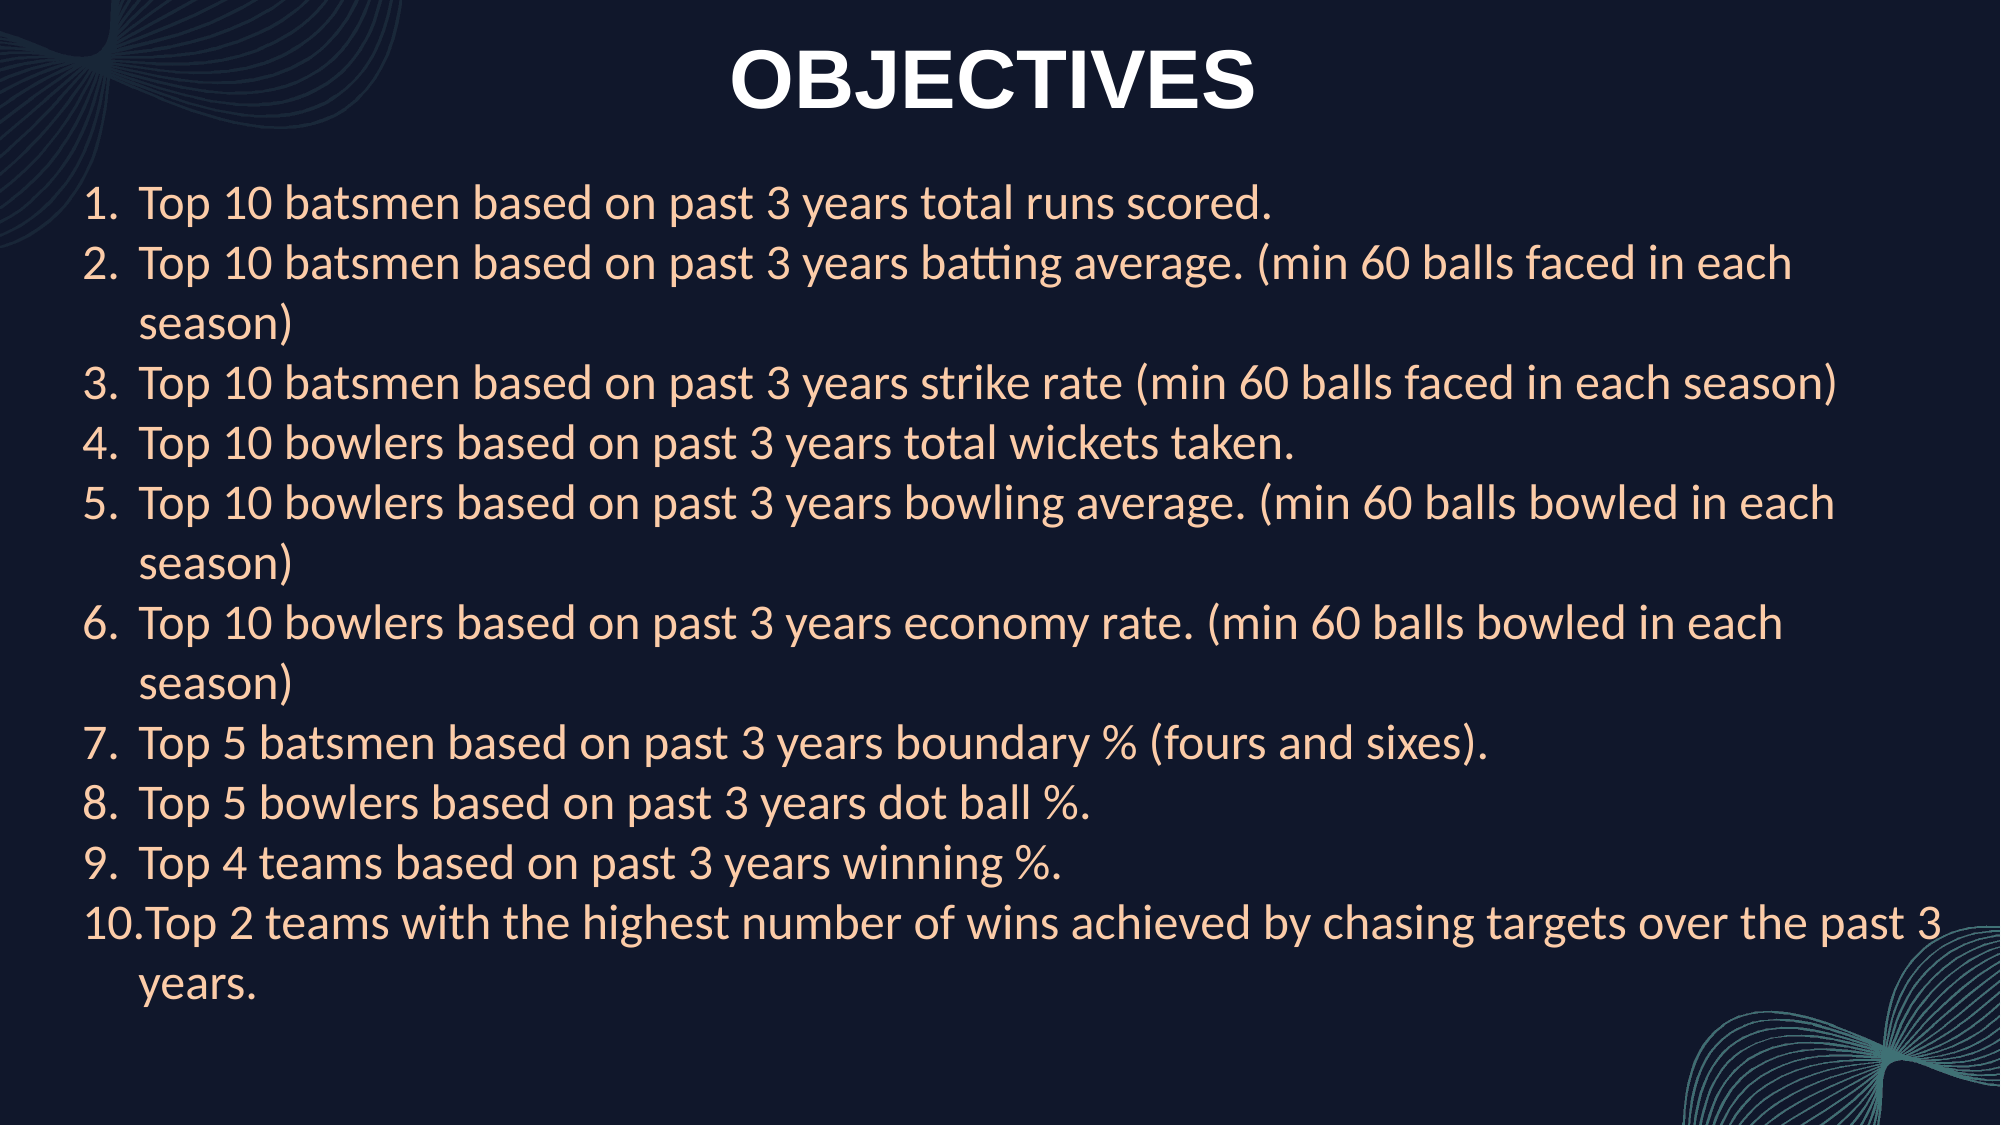

# OBJECTIVES
Top 10 batsmen based on past 3 years total runs scored.
Top 10 batsmen based on past 3 years batting average. (min 60 balls faced in each season)
Top 10 batsmen based on past 3 years strike rate (min 60 balls faced in each season)
Top 10 bowlers based on past 3 years total wickets taken.
Top 10 bowlers based on past 3 years bowling average. (min 60 balls bowled in each season)
Top 10 bowlers based on past 3 years economy rate. (min 60 balls bowled in each season)
Top 5 batsmen based on past 3 years boundary % (fours and sixes).
Top 5 bowlers based on past 3 years dot ball %.
Top 4 teams based on past 3 years winning %.
Top 2 teams with the highest number of wins achieved by chasing targets over the past 3 years.